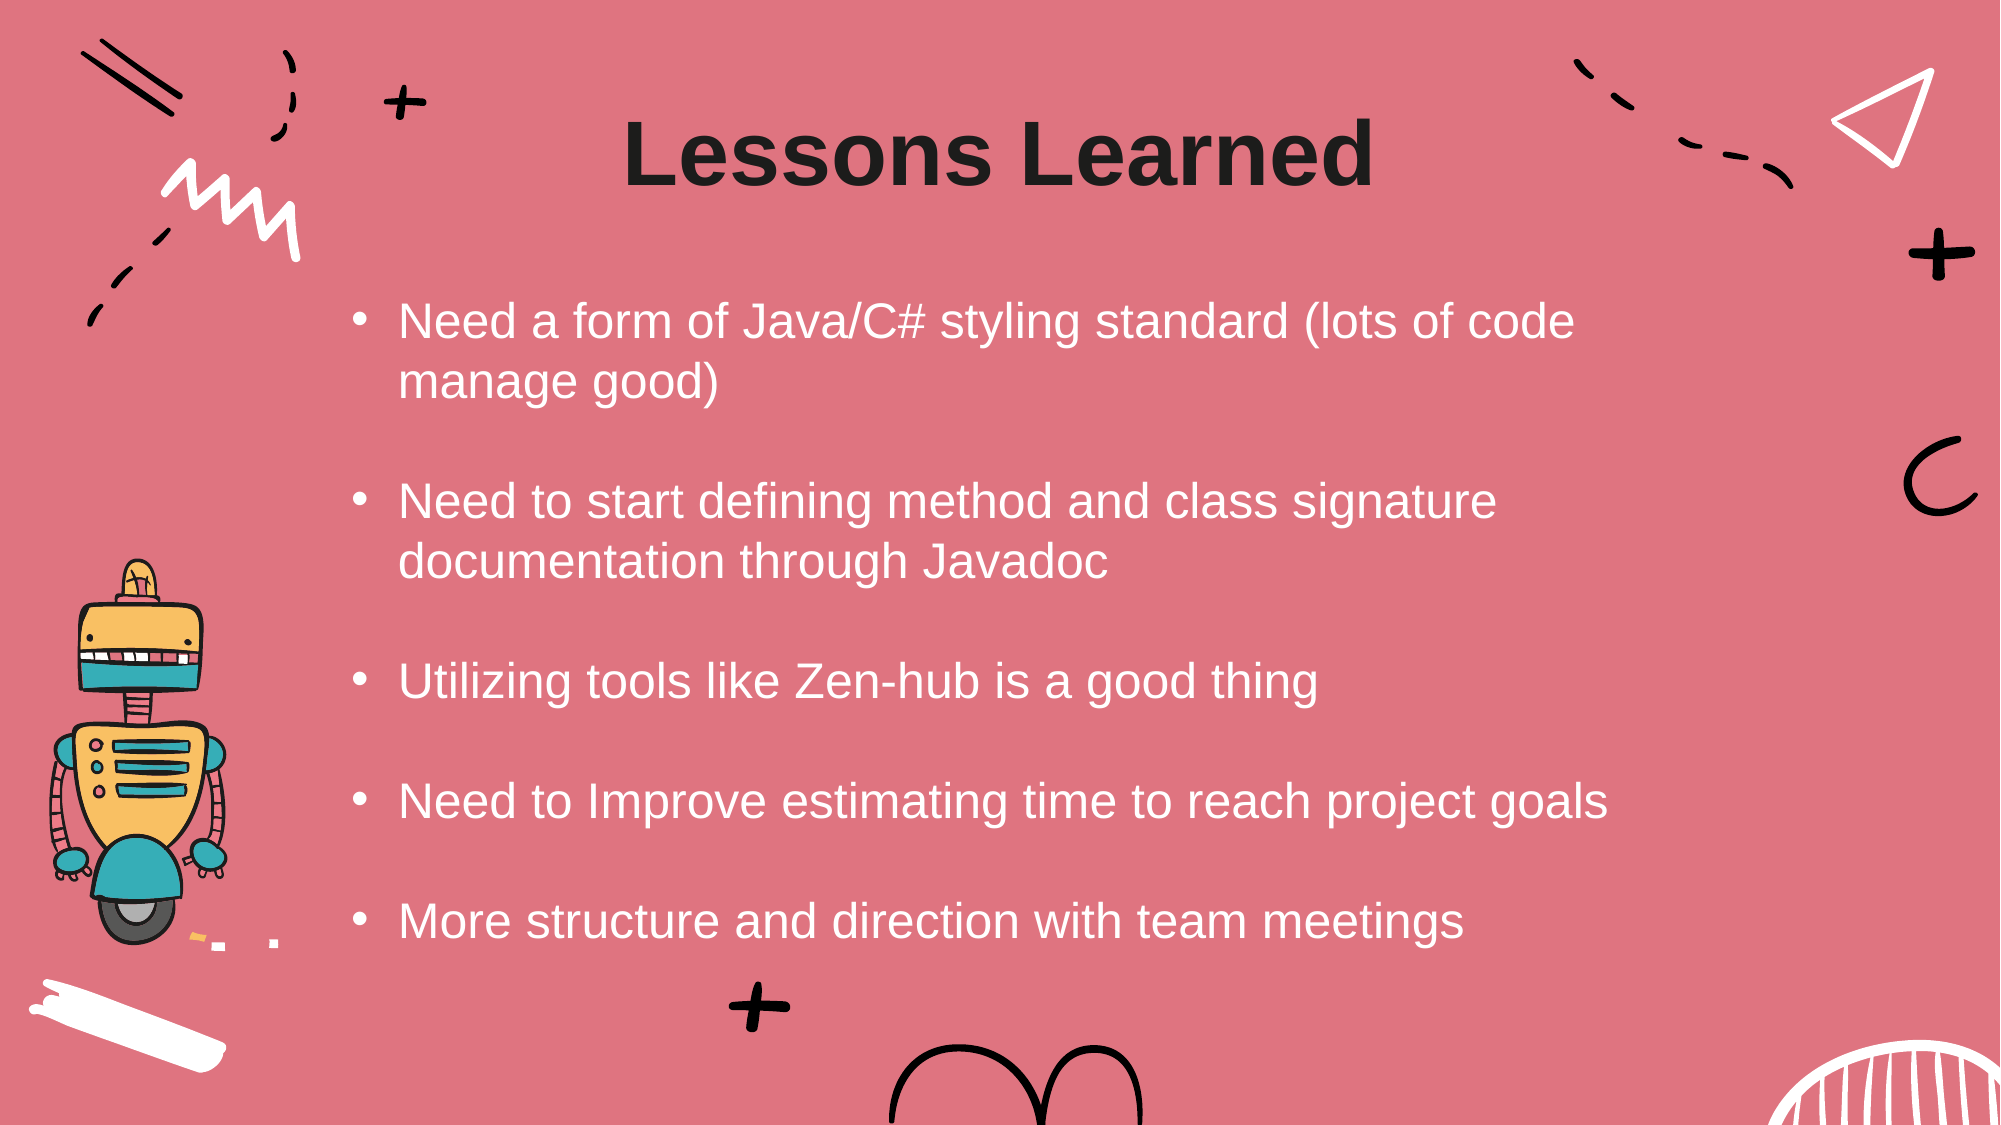

Lessons Learned

Need a form of Java/C# styling standard (lots of code manage good)
Need to start defining method and class signature documentation through Javadoc

Utilizing tools like Zen-hub is a good thing
Need to Improve estimating time to reach project goals

More structure and direction with team meetings